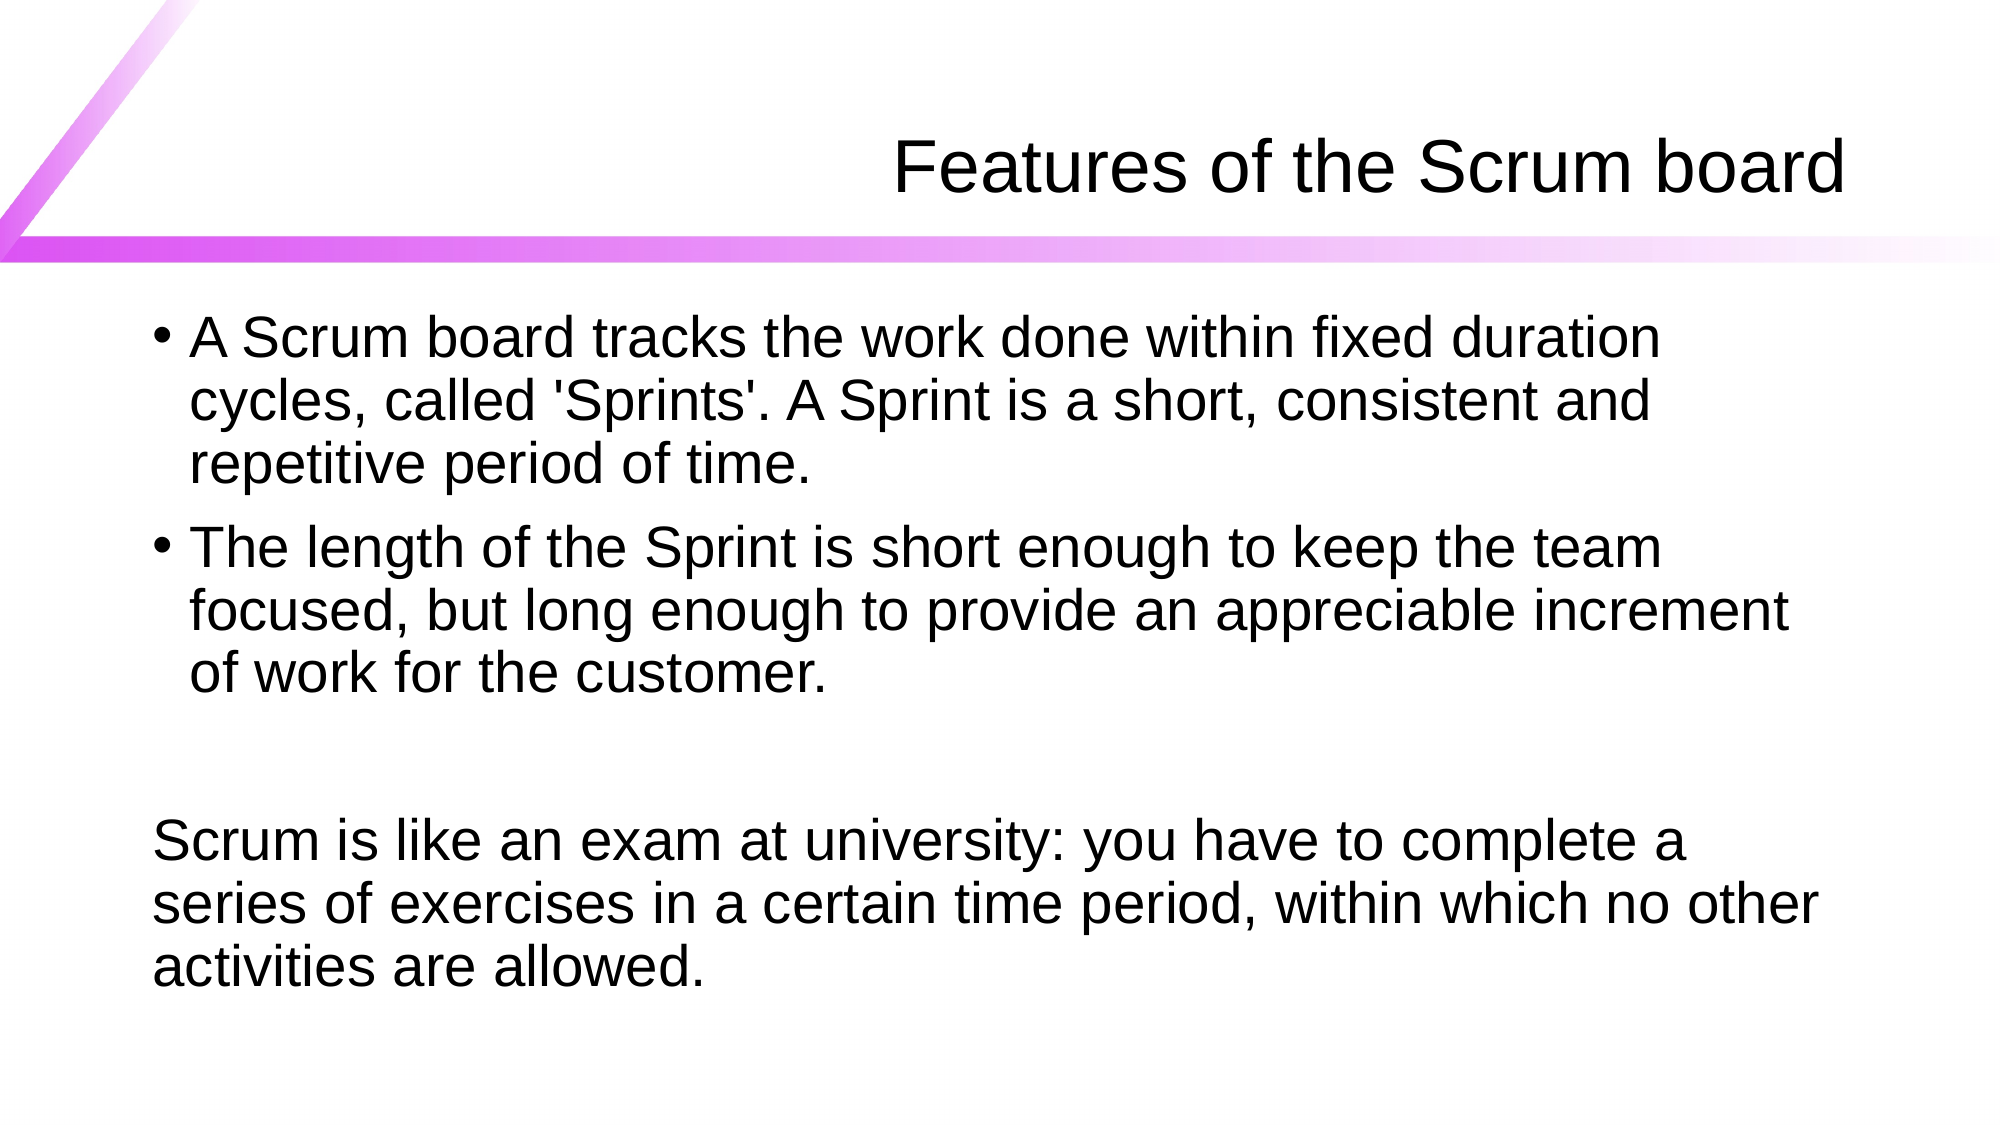

# Features of the Scrum board
A Scrum board tracks the work done within fixed duration cycles, called 'Sprints'. A Sprint is a short, consistent and repetitive period of time.
The length of the Sprint is short enough to keep the team focused, but long enough to provide an appreciable increment of work for the customer.

Scrum is like an exam at university: you have to complete a series of exercises in a certain time period, within which no other activities are allowed.